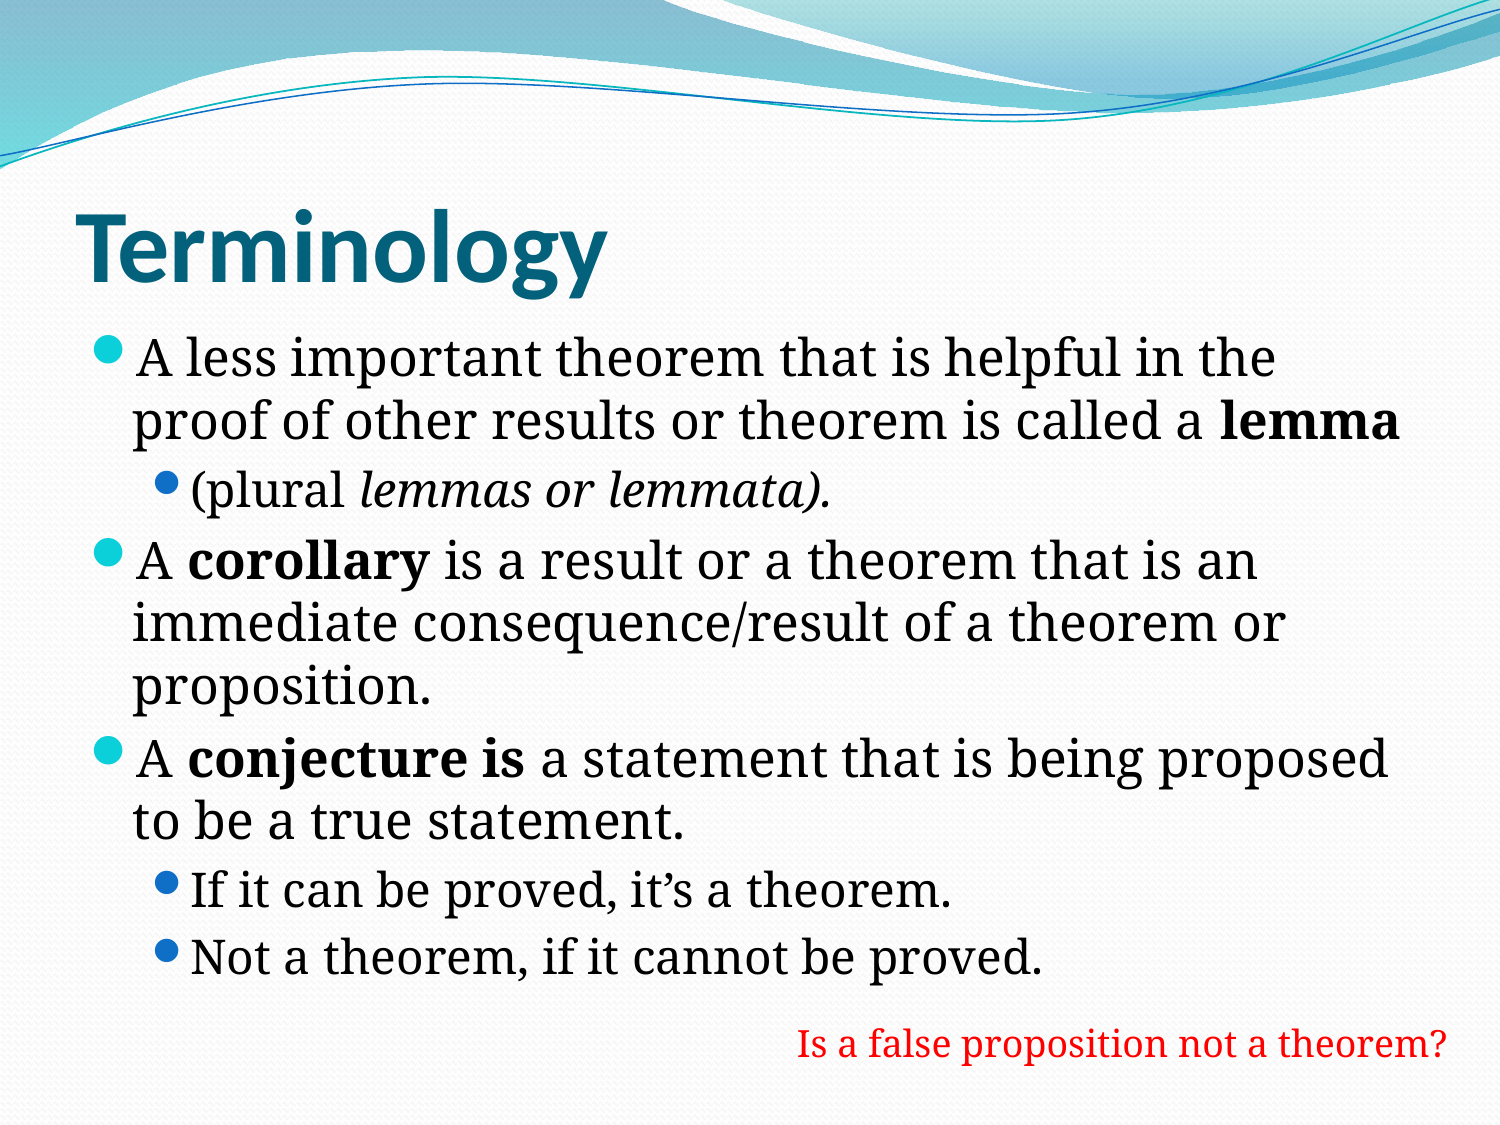

# Terminology
A less important theorem that is helpful in the proof of other results or theorem is called a lemma
(plural lemmas or lemmata).
A corollary is a result or a theorem that is an immediate consequence/result of a theorem or proposition.
A conjecture is a statement that is being proposed to be a true statement.
If it can be proved, it’s a theorem.
Not a theorem, if it cannot be proved.
Is a false proposition not a theorem?